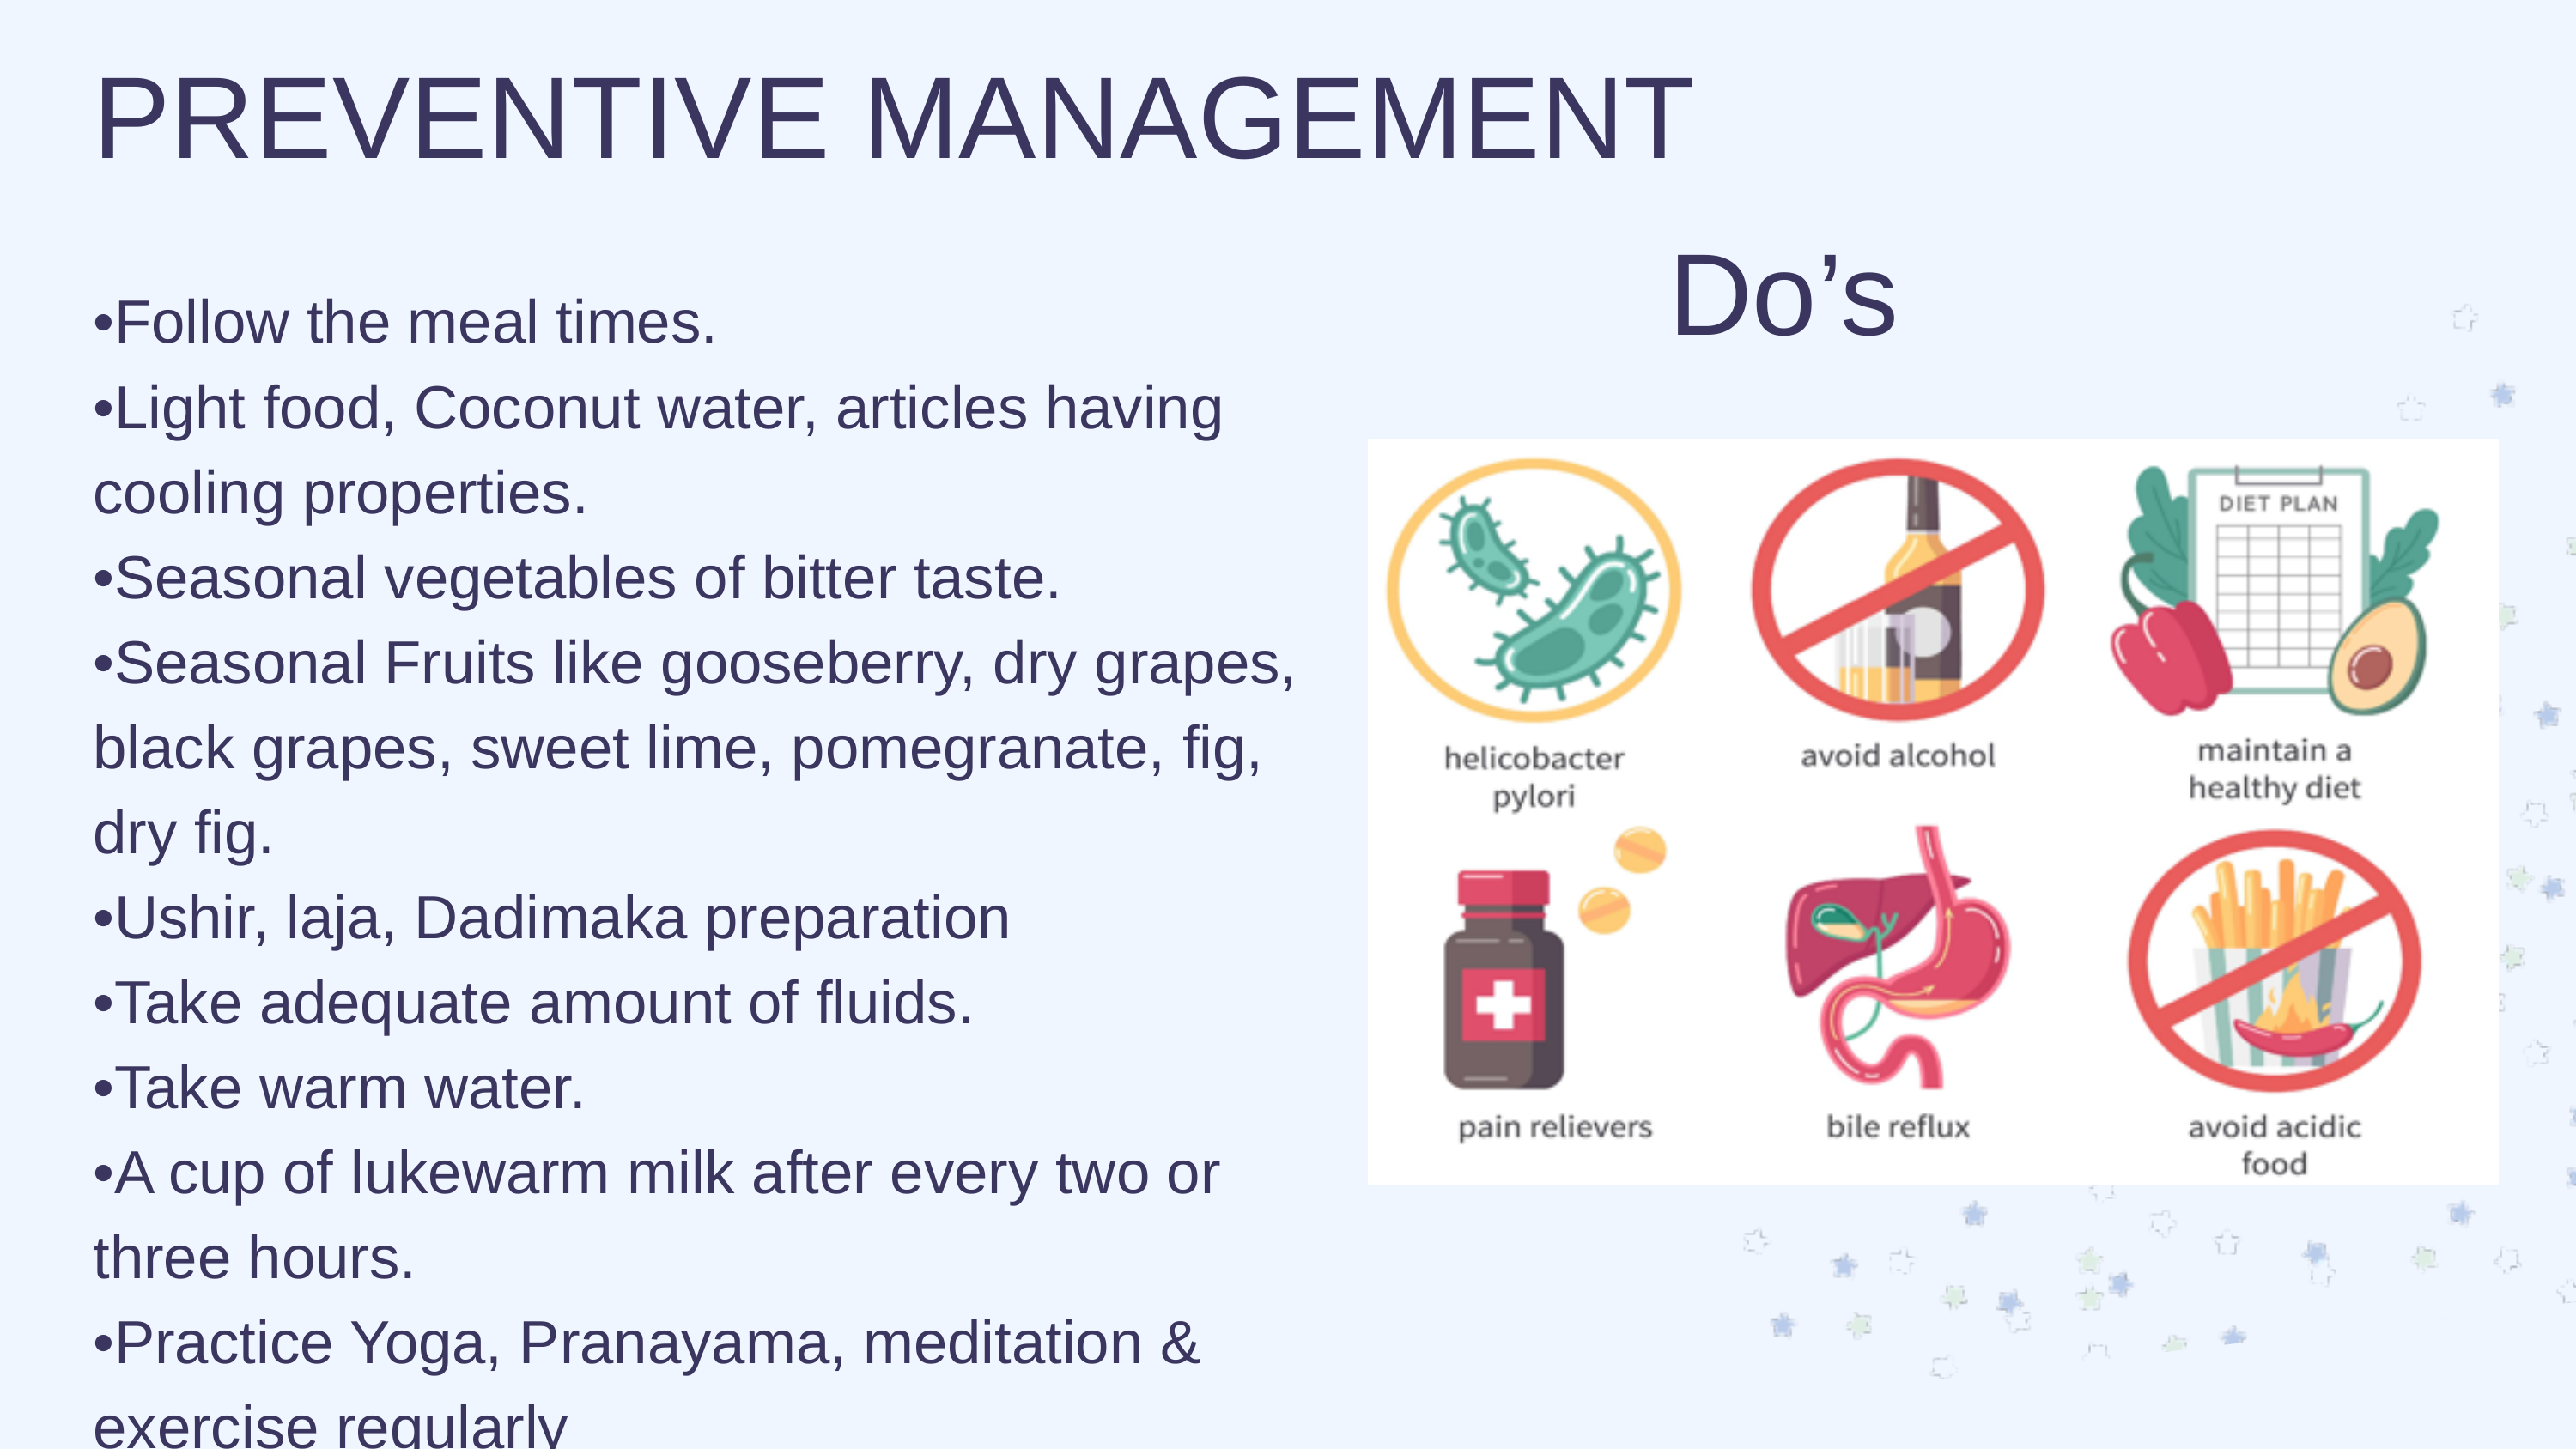

PREVENTIVE MANAGEMENT
Do’s
•Follow the meal times.
•Light food, Coconut water, articles having cooling properties.
•Seasonal vegetables of bitter taste.
•Seasonal Fruits like gooseberry, dry grapes, black grapes, sweet lime, pomegranate, fig, dry fig.
•Ushir, laja, Dadimaka preparation
•Take adequate amount of fluids.
•Take warm water.
•A cup of lukewarm milk after every two or three hours.
•Practice Yoga, Pranayama, meditation & exercise regularly